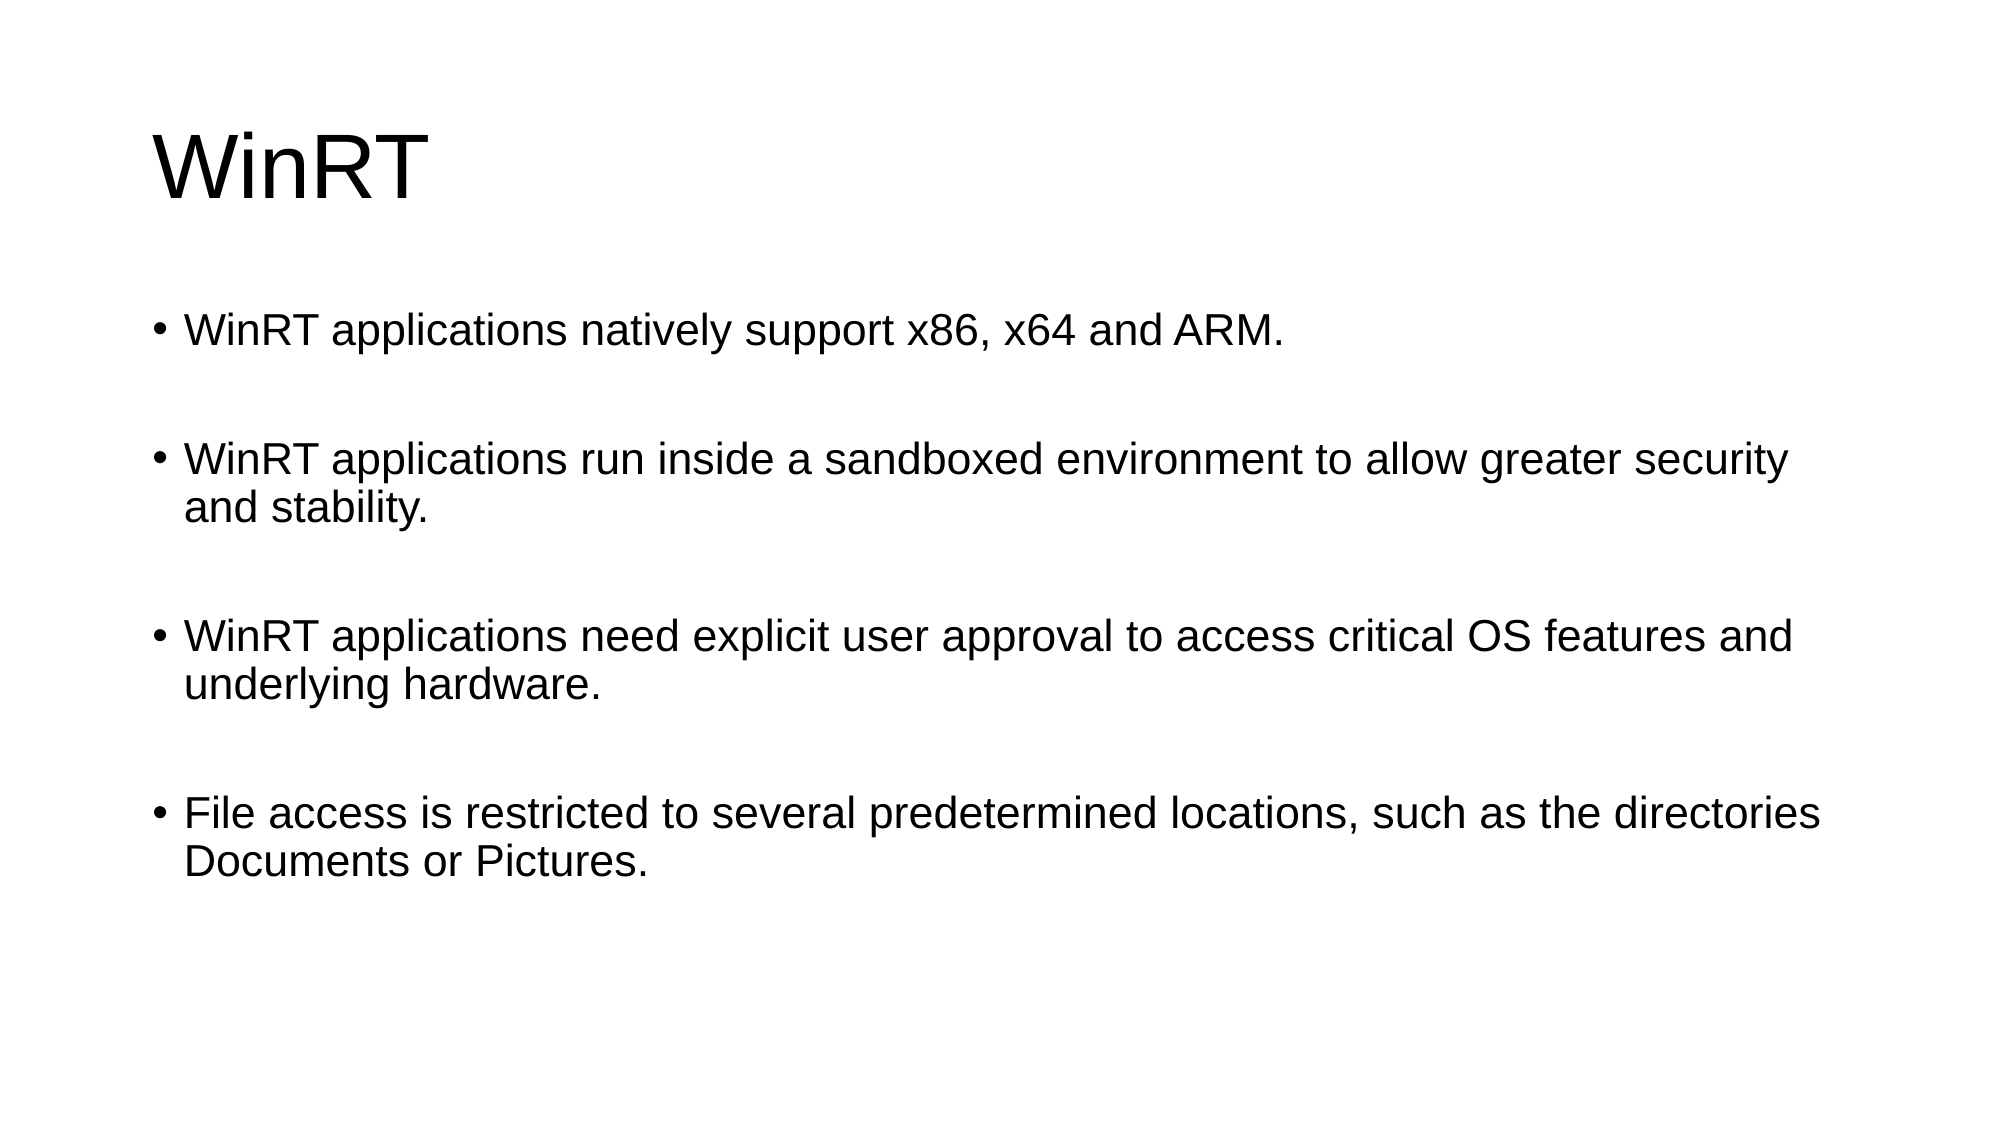

# WinRT
WinRT applications natively support x86, x64 and ARM.

WinRT applications run inside a sandboxed environment to allow greater security and stability.

WinRT applications need explicit user approval to access critical OS features and underlying hardware.

File access is restricted to several predetermined locations, such as the directories Documents or Pictures.